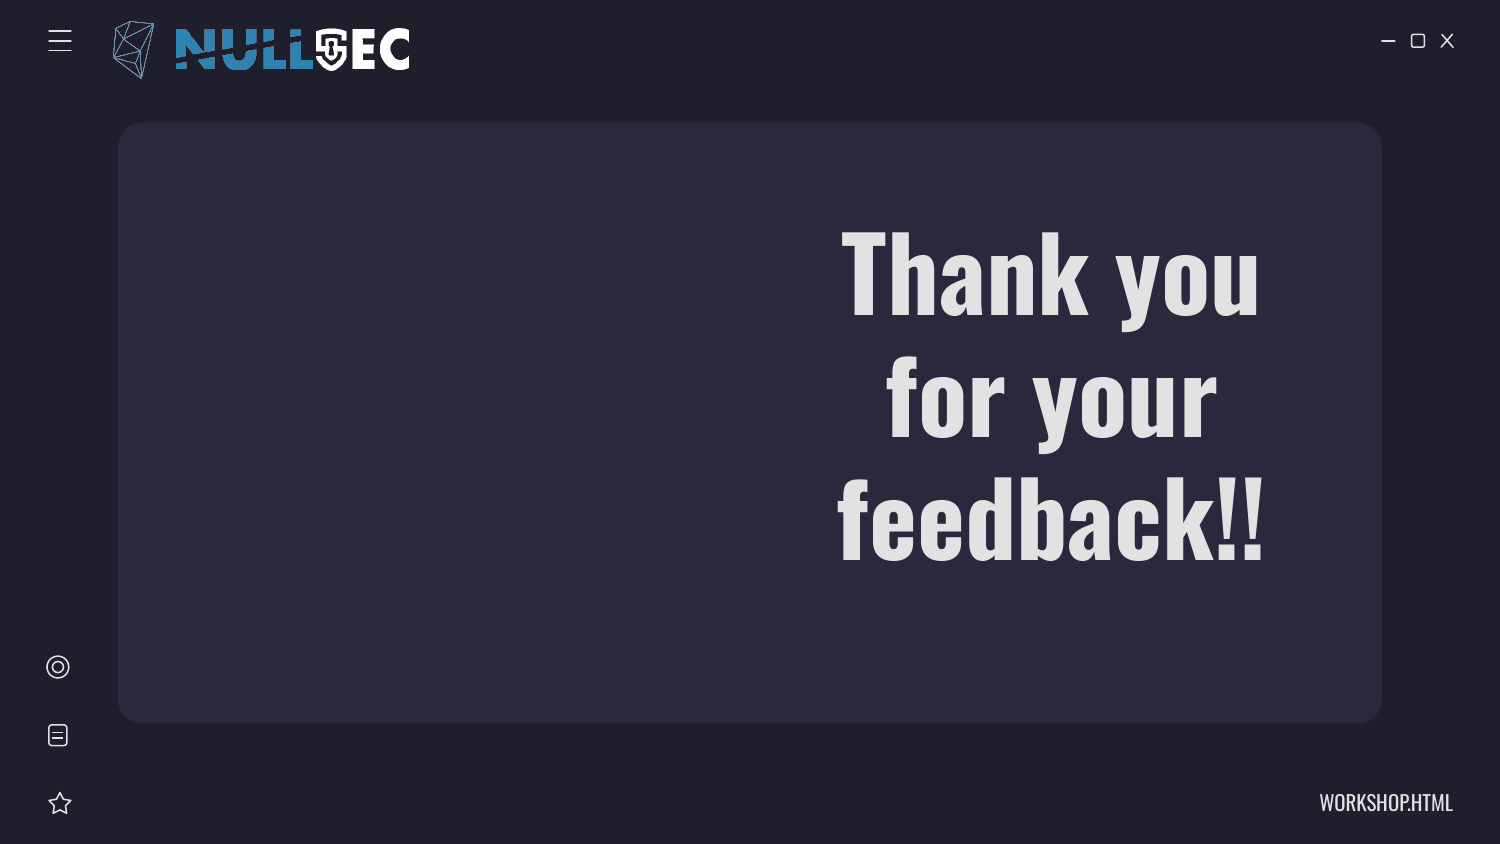

# Thank you for your feedback!!

WORKSHOP.HTML